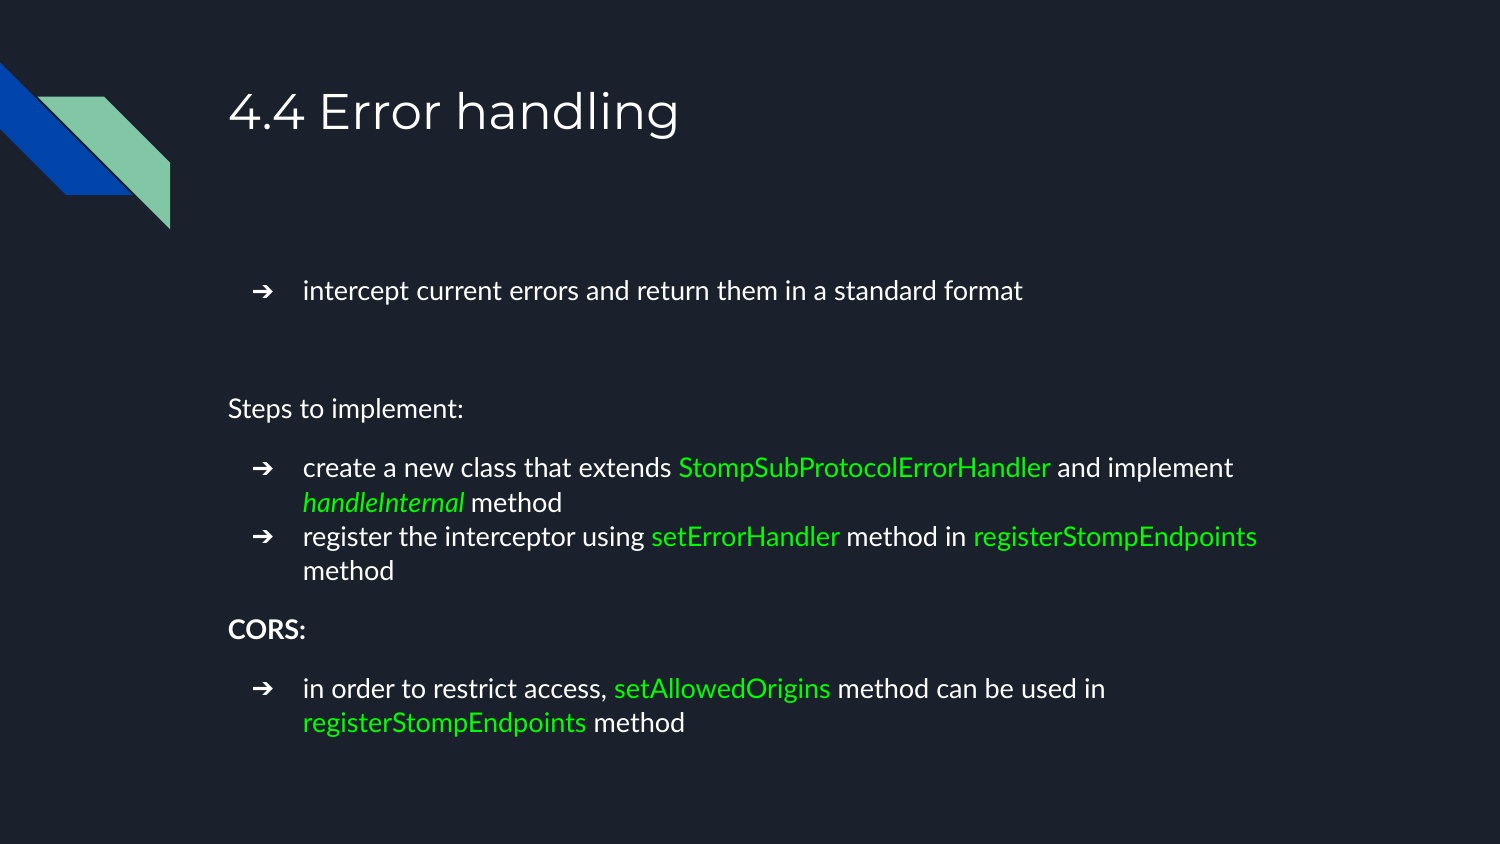

# 4.4 Error handling
intercept current errors and return them in a standard format

Steps to implement:
create a new class that extends StompSubProtocolErrorHandler and implement handleInternal method
register the interceptor using setErrorHandler method in registerStompEndpoints method
CORS:
in order to restrict access, setAllowedOrigins method can be used in registerStompEndpoints method